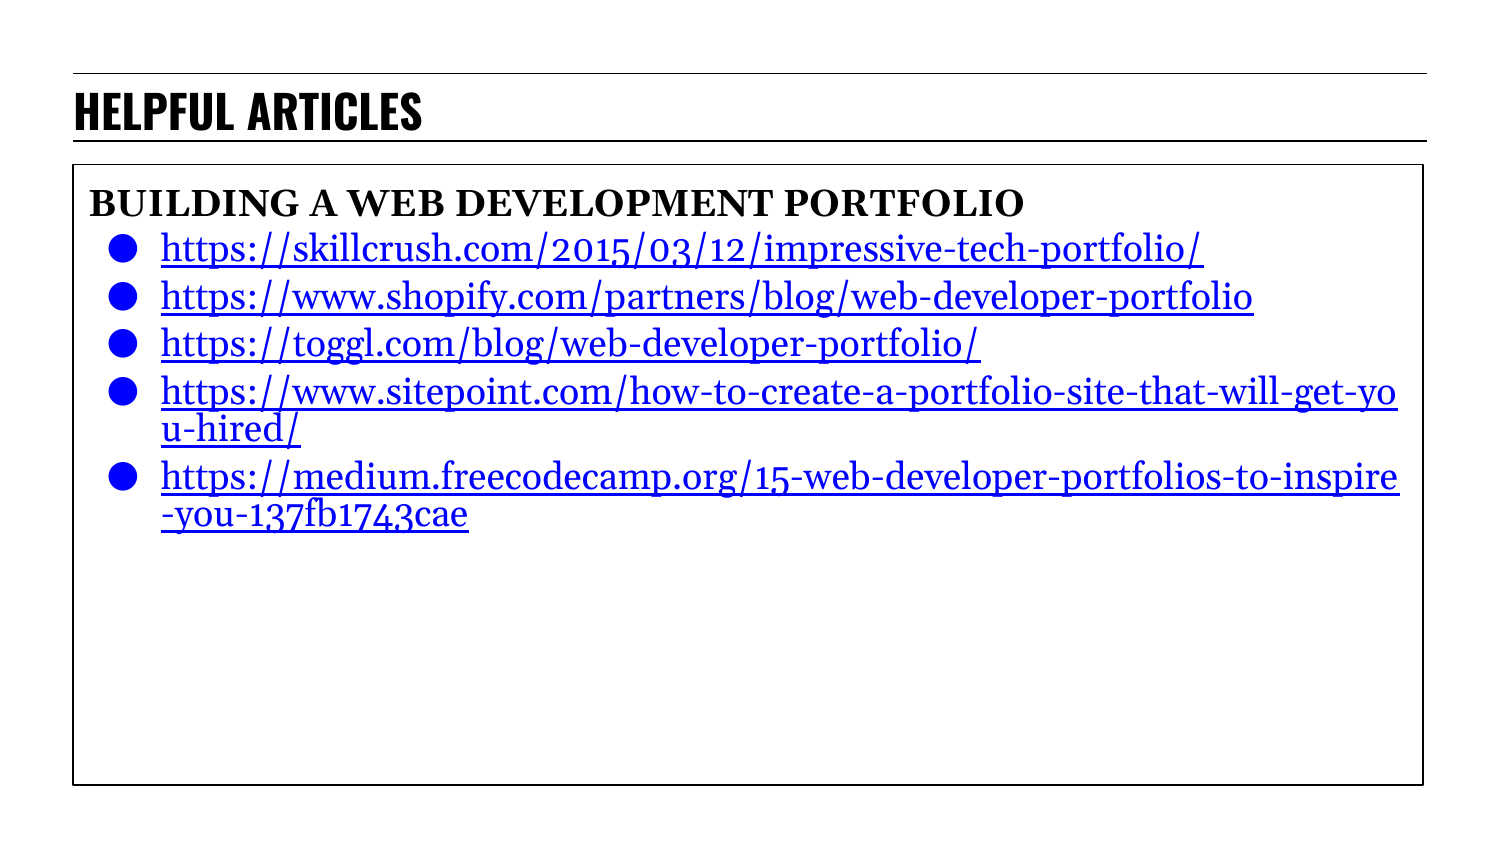

HELPFUL ARTICLES
BUILDING A WEB DEVELOPMENT PORTFOLIO
https://skillcrush.com/2015/03/12/impressive-tech-portfolio/
https://www.shopify.com/partners/blog/web-developer-portfolio
https://toggl.com/blog/web-developer-portfolio/
https://www.sitepoint.com/how-to-create-a-portfolio-site-that-will-get-you-hired/
https://medium.freecodecamp.org/15-web-developer-portfolios-to-inspire-you-137fb1743cae